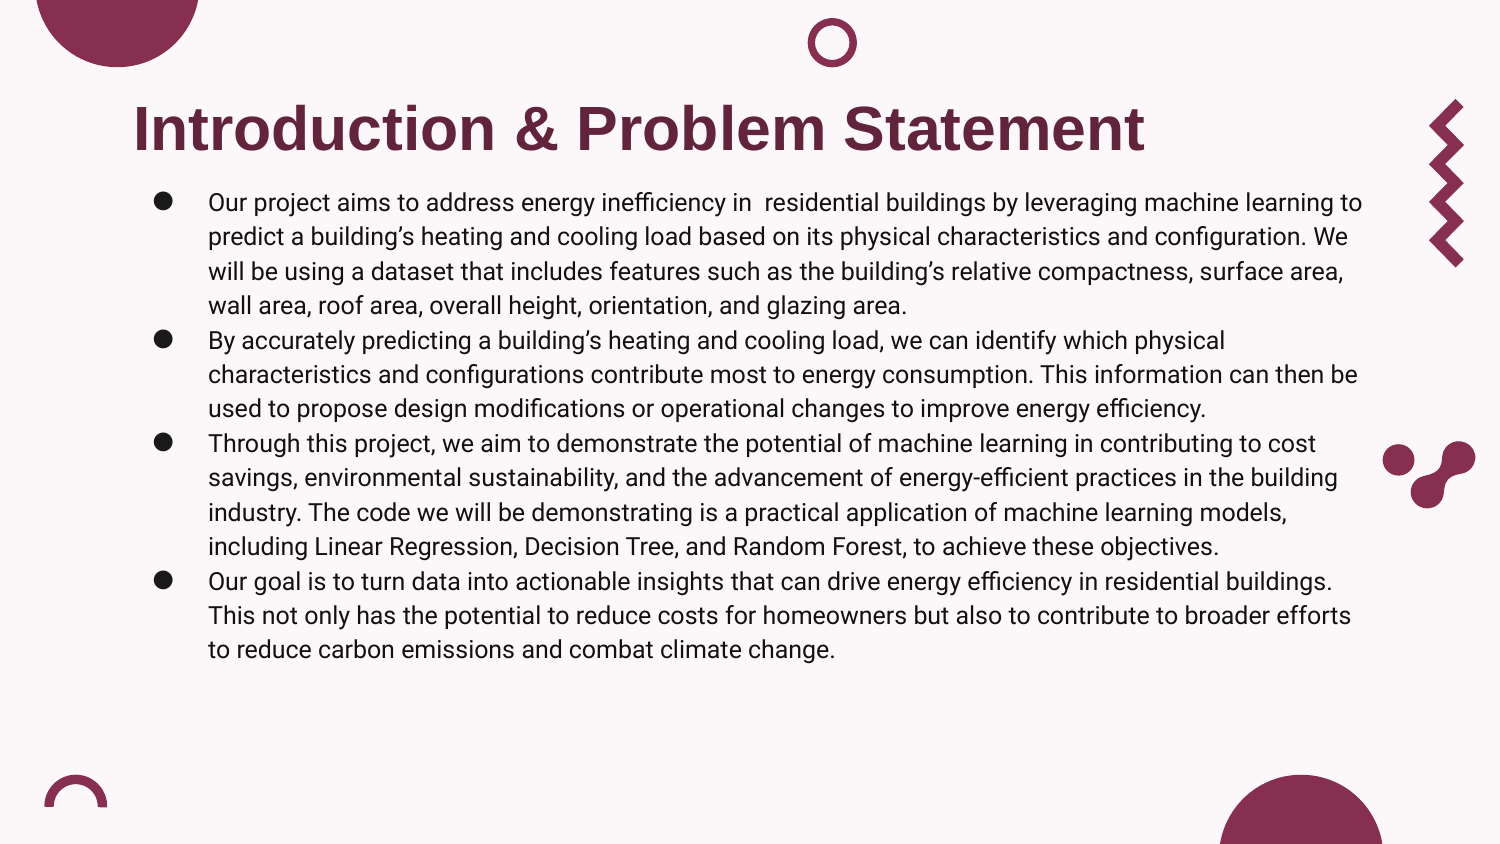

# Introduction & Problem Statement
Our project aims to address energy inefficiency in  residential buildings by leveraging machine learning to predict a building’s heating and cooling load based on its physical characteristics and configuration. We will be using a dataset that includes features such as the building’s relative compactness, surface area, wall area, roof area, overall height, orientation, and glazing area.
By accurately predicting a building’s heating and cooling load, we can identify which physical characteristics and configurations contribute most to energy consumption. This information can then be used to propose design modifications or operational changes to improve energy efficiency.
Through this project, we aim to demonstrate the potential of machine learning in contributing to cost savings, environmental sustainability, and the advancement of energy-efficient practices in the building industry. The code we will be demonstrating is a practical application of machine learning models, including Linear Regression, Decision Tree, and Random Forest, to achieve these objectives.
Our goal is to turn data into actionable insights that can drive energy efficiency in residential buildings. This not only has the potential to reduce costs for homeowners but also to contribute to broader efforts to reduce carbon emissions and combat climate change.